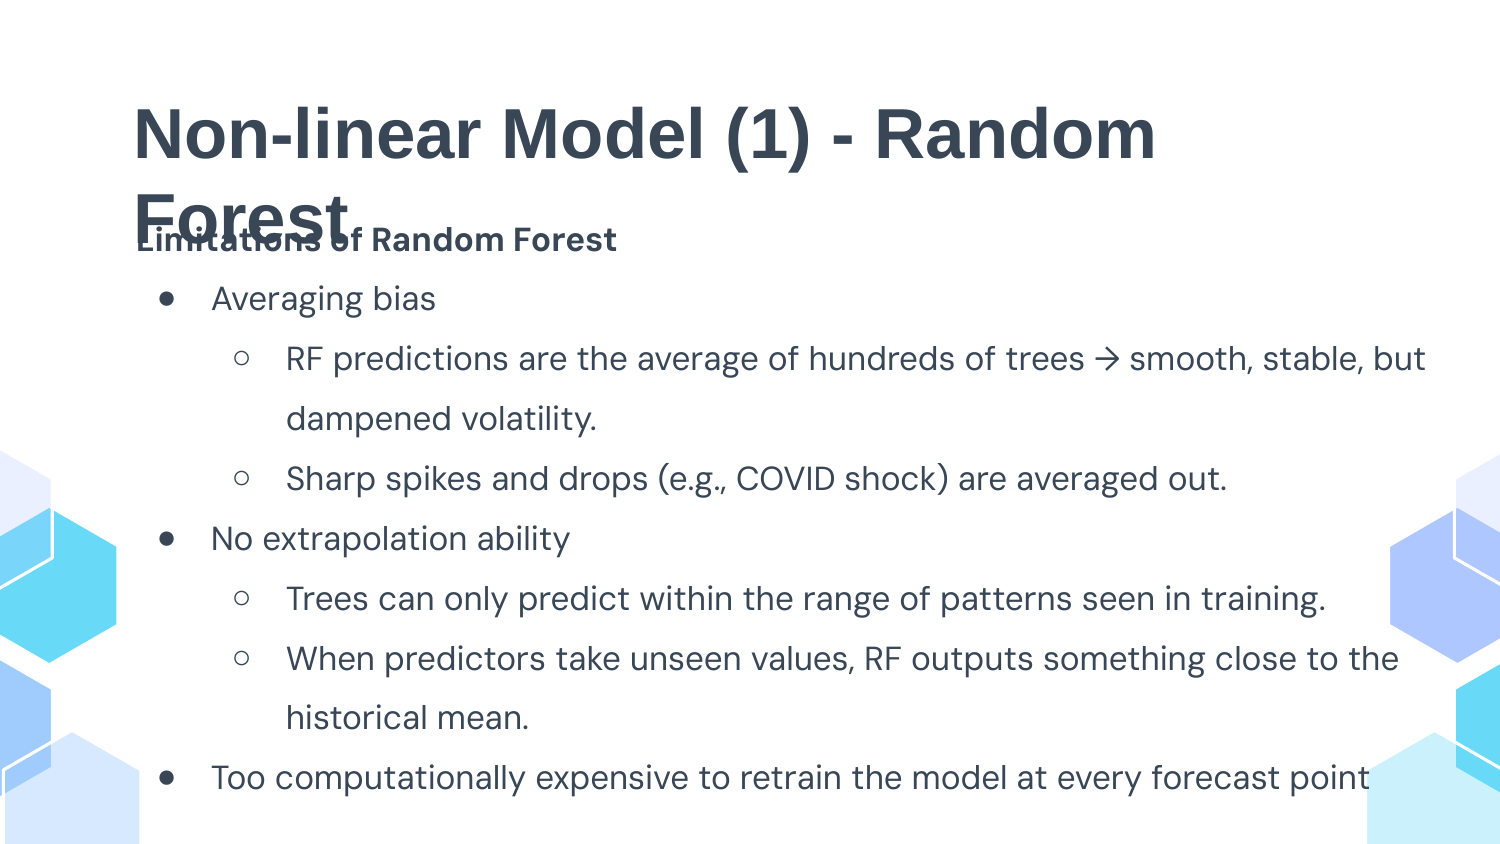

# Non-linear Model (1) - Random Forest
Limitations of Random Forest
Averaging bias
RF predictions are the average of hundreds of trees → smooth, stable, but dampened volatility.
Sharp spikes and drops (e.g., COVID shock) are averaged out.
No extrapolation ability
Trees can only predict within the range of patterns seen in training.
When predictors take unseen values, RF outputs something close to the historical mean.
Too computationally expensive to retrain the model at every forecast point